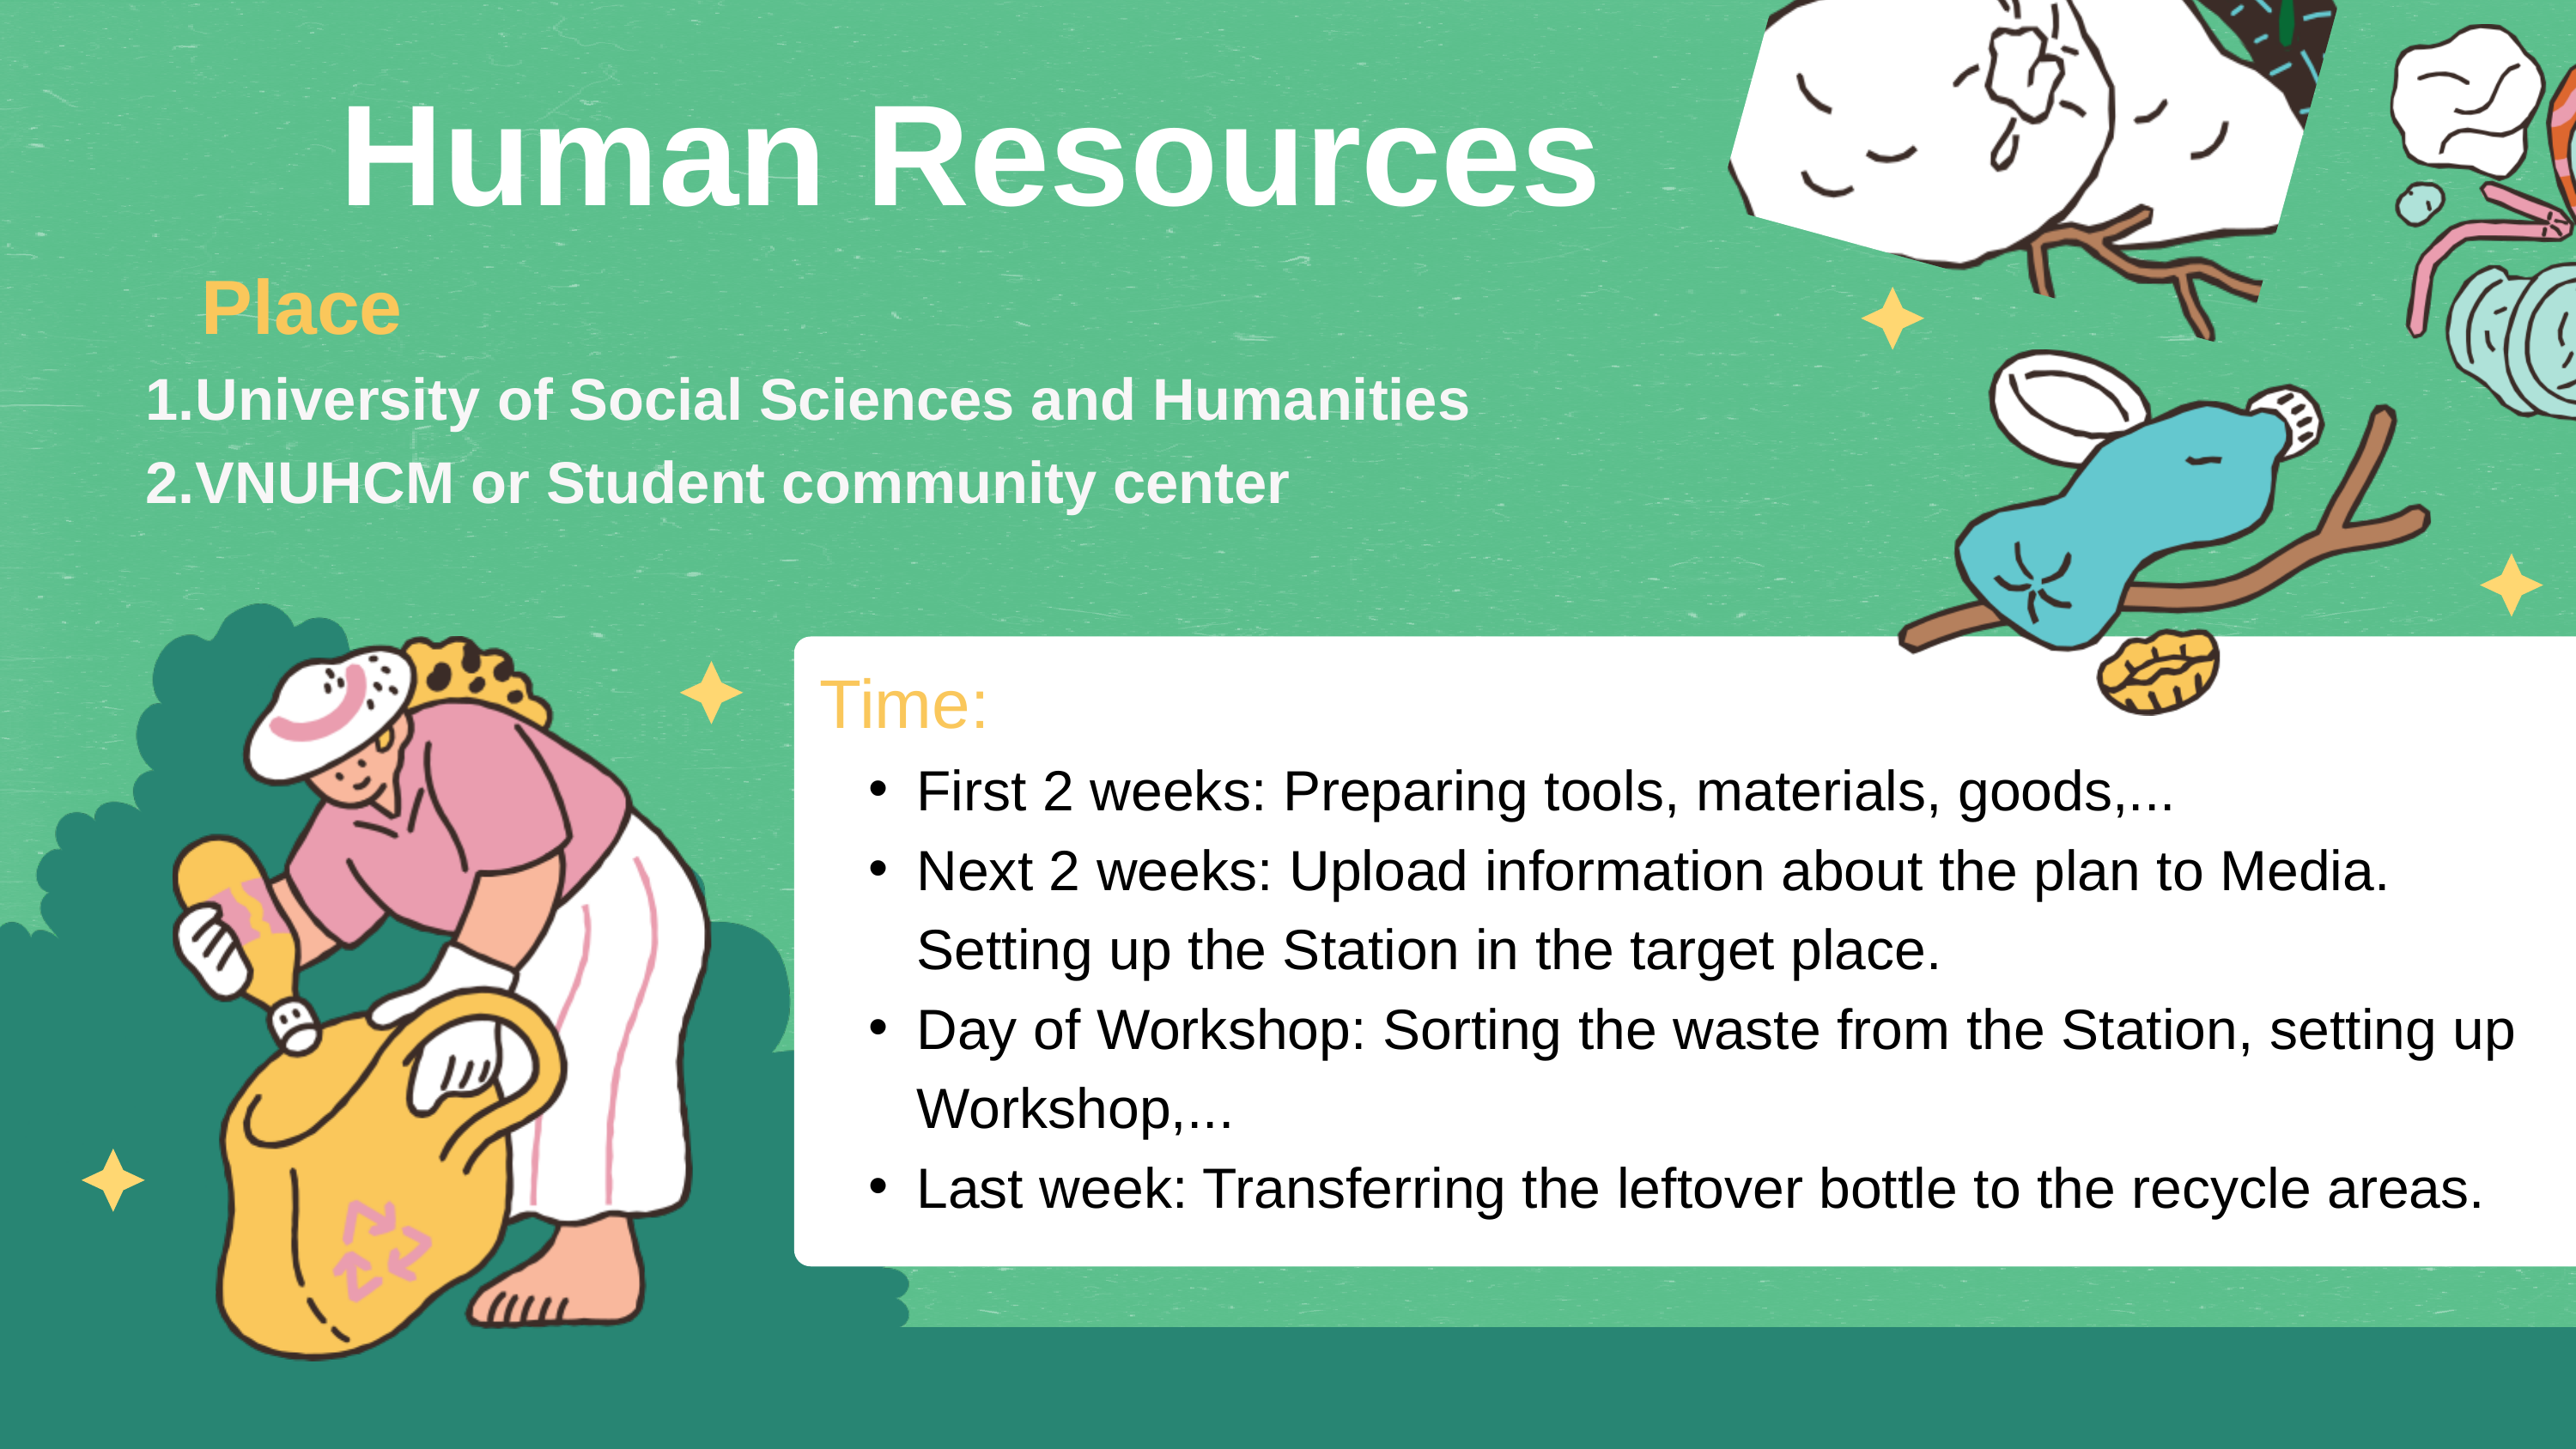

Human Resources
     Place
University of Social Sciences and Humanities
VNUHCM or Student community center

Time:
First 2 weeks: Preparing tools, materials, goods,...
Next 2 weeks: Upload information about the plan to Media. Setting up the Station in the target place.
Day of Workshop: Sorting the waste from the Station, setting up Workshop,...
Last week: Transferring the leftover bottle to the recycle areas.